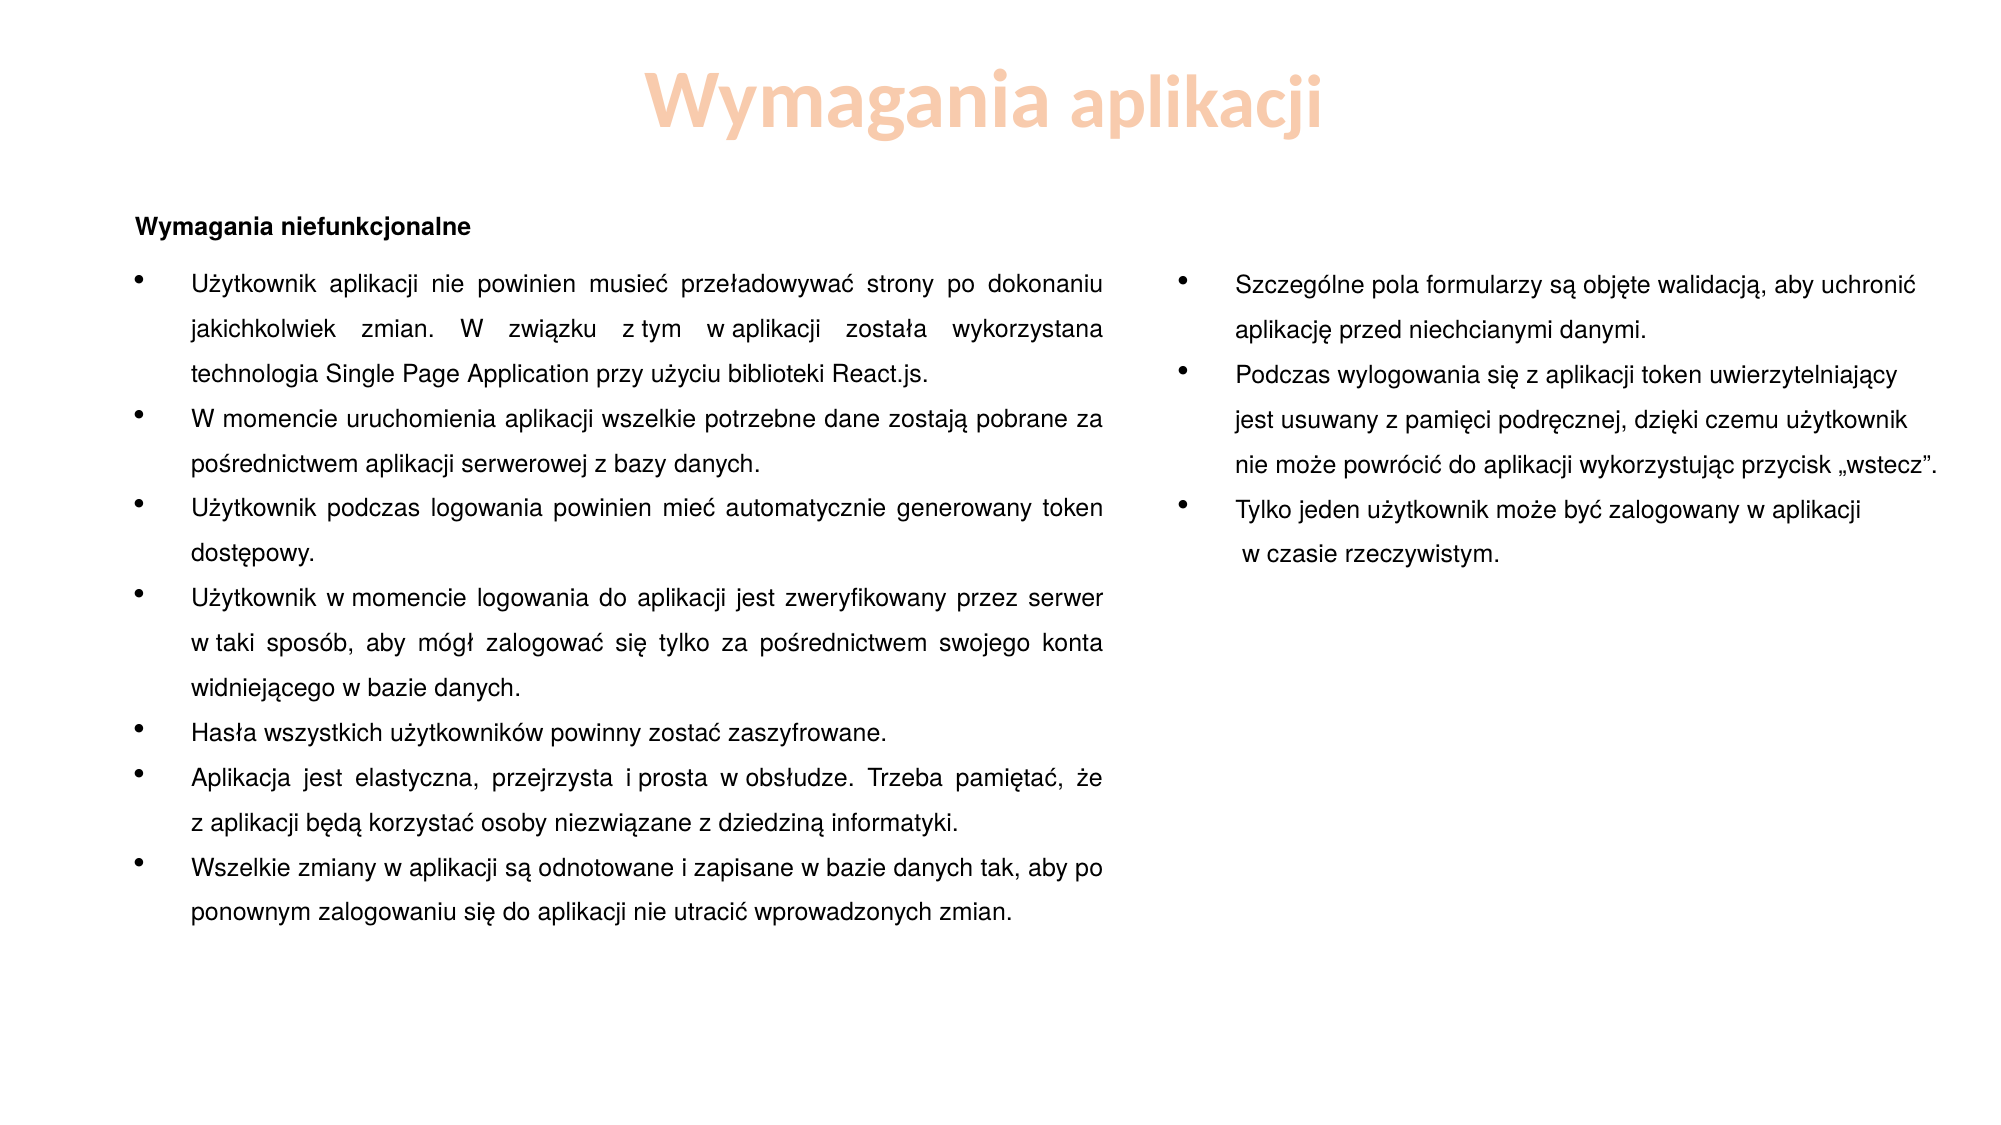

Wymagania aplikacji
Wymagania niefunkcjonalne
Użytkownik aplikacji nie powinien musieć przeładowywać strony po dokonaniu jakichkolwiek zmian. W związku z tym w aplikacji została wykorzystana technologia Single Page Application przy użyciu biblioteki React.js.
W momencie uruchomienia aplikacji wszelkie potrzebne dane zostają pobrane za pośrednictwem aplikacji serwerowej z bazy danych.
Użytkownik podczas logowania powinien mieć automatycznie generowany token dostępowy.
Użytkownik w momencie logowania do aplikacji jest zweryfikowany przez serwer w taki sposób, aby mógł zalogować się tylko za pośrednictwem swojego konta widniejącego w bazie danych.
Hasła wszystkich użytkowników powinny zostać zaszyfrowane.
Aplikacja jest elastyczna, przejrzysta i prosta w obsłudze. Trzeba pamiętać, że z aplikacji będą korzystać osoby niezwiązane z dziedziną informatyki.
Wszelkie zmiany w aplikacji są odnotowane i zapisane w bazie danych tak, aby po ponownym zalogowaniu się do aplikacji nie utracić wprowadzonych zmian.
Szczególne pola formularzy są objęte walidacją, aby uchronić
        aplikację przed niechcianymi danymi.
Podczas wylogowania się z aplikacji token uwierzytelniający
        jest usuwany z pamięci podręcznej, dzięki czemu użytkownik
        nie może powrócić do aplikacji wykorzystując przycisk „wstecz”.
Tylko jeden użytkownik może być zalogowany w aplikacji
         w czasie rzeczywistym.